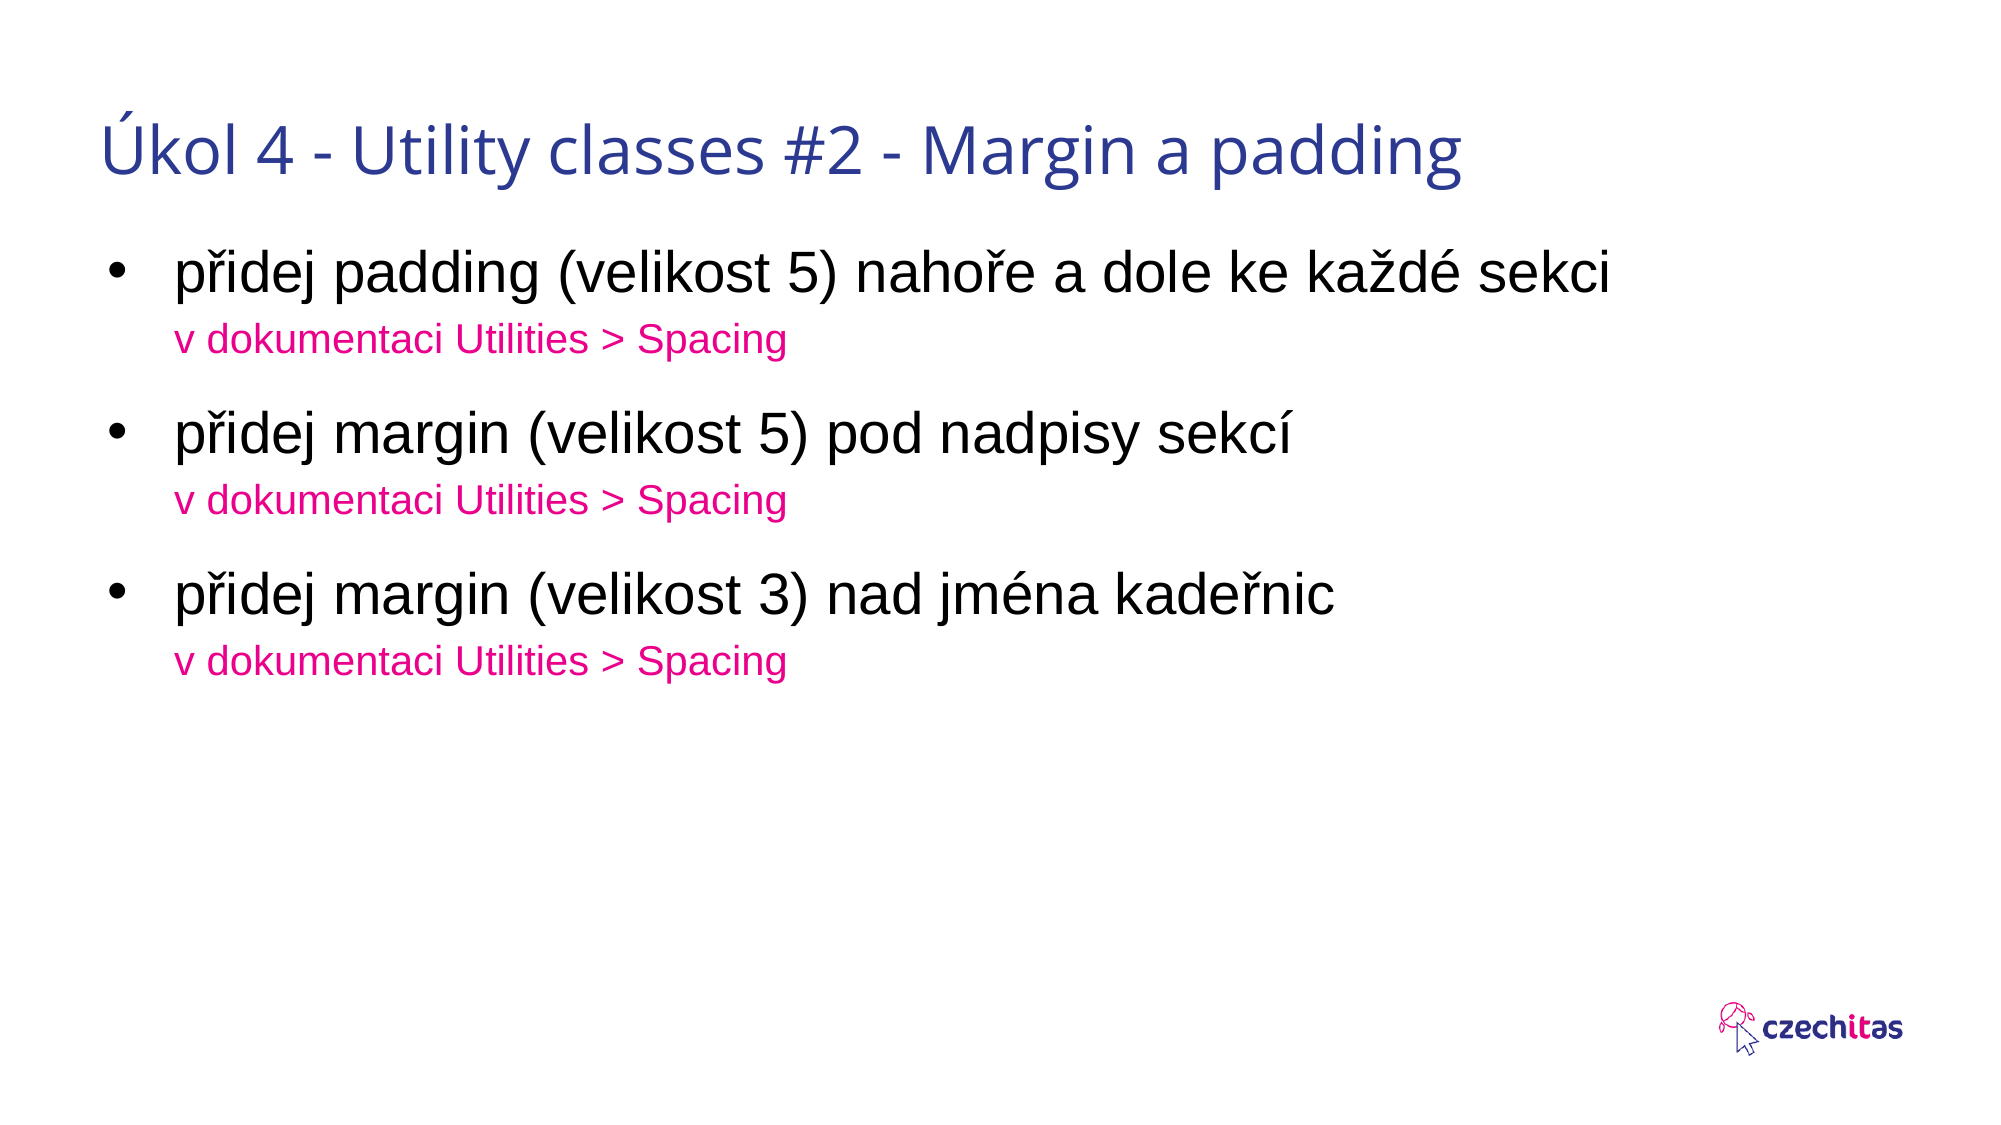

# Úkol 4 - Utility classes #2 - Margin a padding
přidej padding (velikost 5) nahoře a dole ke každé sekci
v dokumentaci Utilities > Spacing
přidej margin (velikost 5) pod nadpisy sekcí
v dokumentaci Utilities > Spacing
přidej margin (velikost 3) nad jména kadeřnic
v dokumentaci Utilities > Spacing